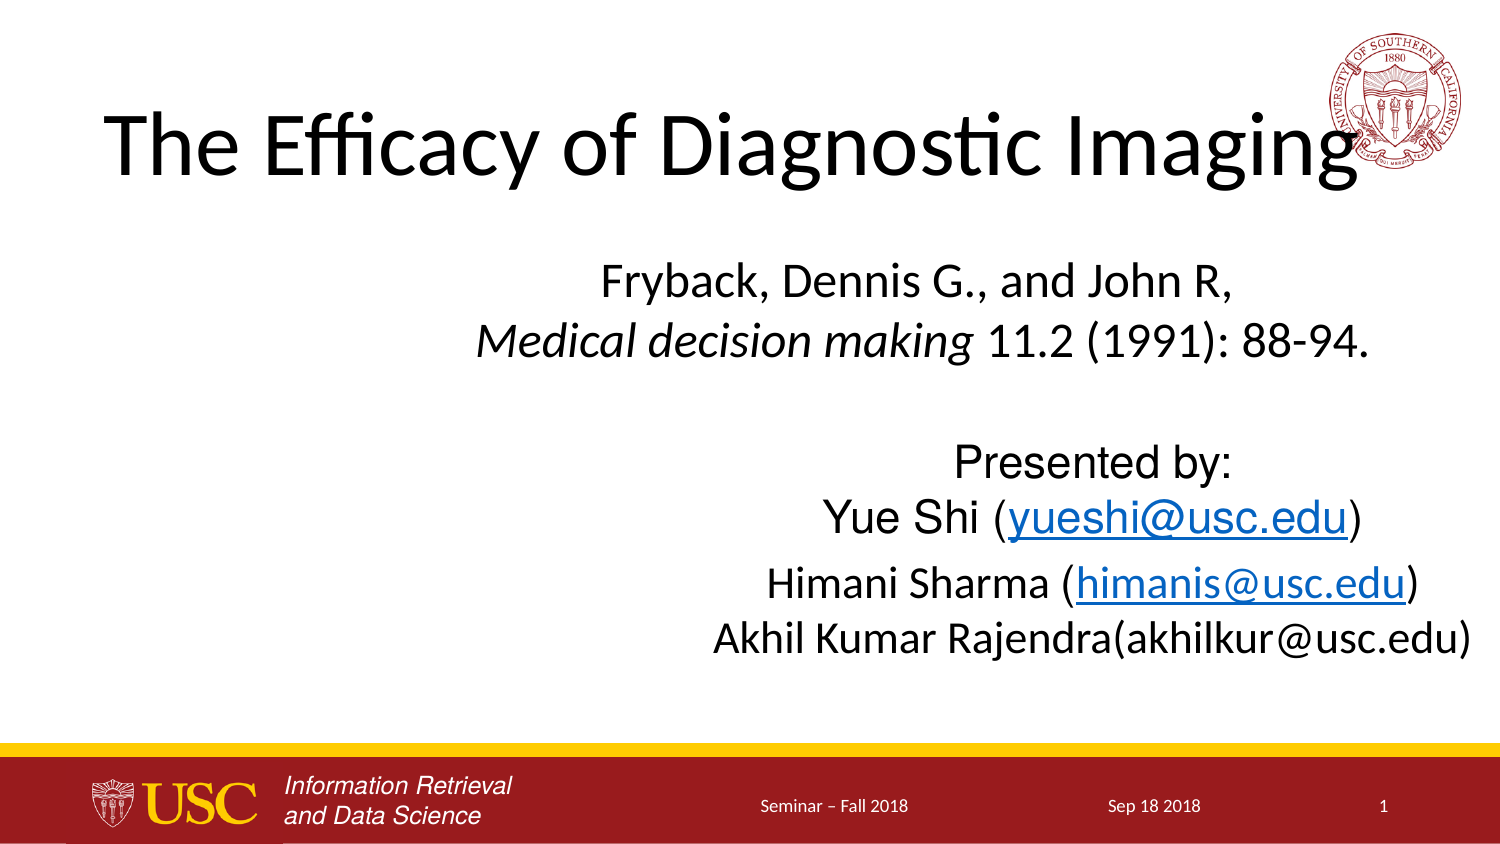

The Efficacy of Diagnostic Imaging
Fryback, Dennis G., and John R,
Medical decision making 11.2 (1991): 88-94.
Presented by:
Yue Shi (yueshi@usc.edu)
Himani Sharma (himanis@usc.edu)
Akhil Kumar Rajendra(akhilkur@usc.edu)

Seminar – Fall 2018
Sep 18 2018
1